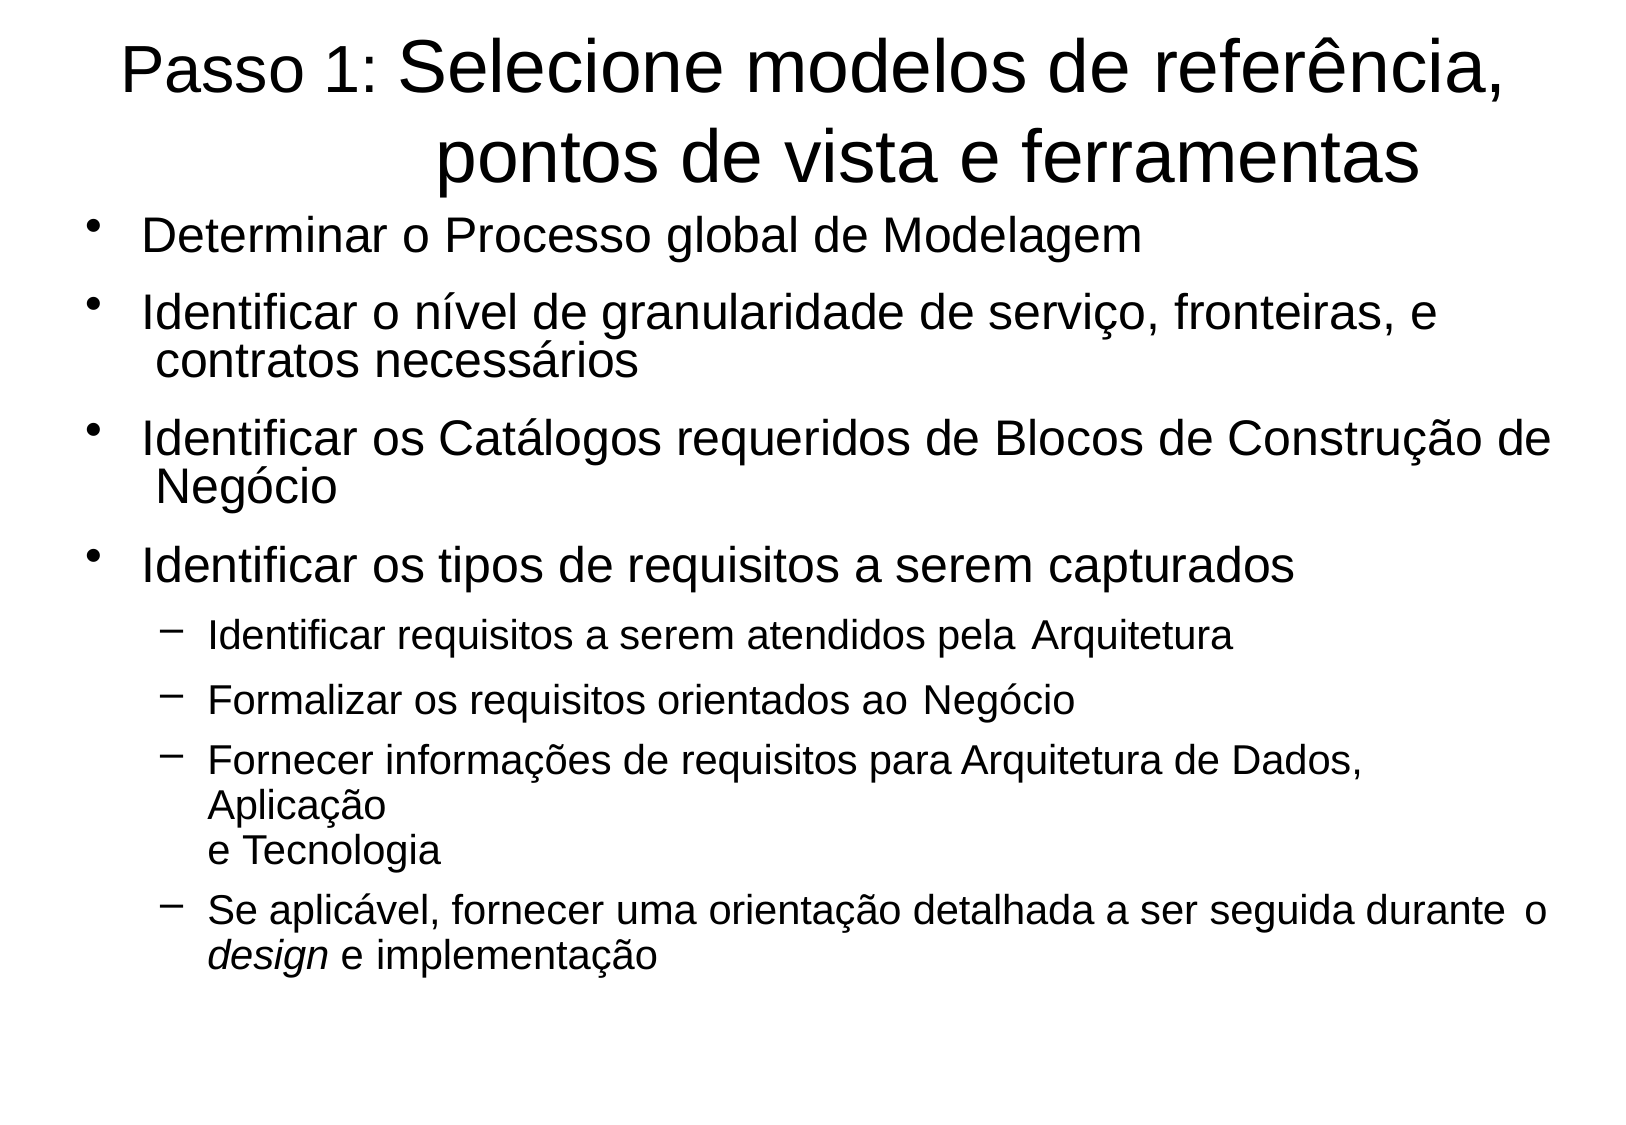

# Passo 1: Selecione modelos de referência,
pontos de vista e ferramentas
Determinar o Processo global de Modelagem
Identificar o nível de granularidade de serviço, fronteiras, e  contratos necessários
Identificar os Catálogos requeridos de Blocos de Construção de  Negócio
Identificar os tipos de requisitos a serem capturados
Identificar requisitos a serem atendidos pela Arquitetura
Formalizar os requisitos orientados ao Negócio
Fornecer informações de requisitos para Arquitetura de Dados, Aplicação
e Tecnologia
Se aplicável, fornecer uma orientação detalhada a ser seguida durante o
design e implementação